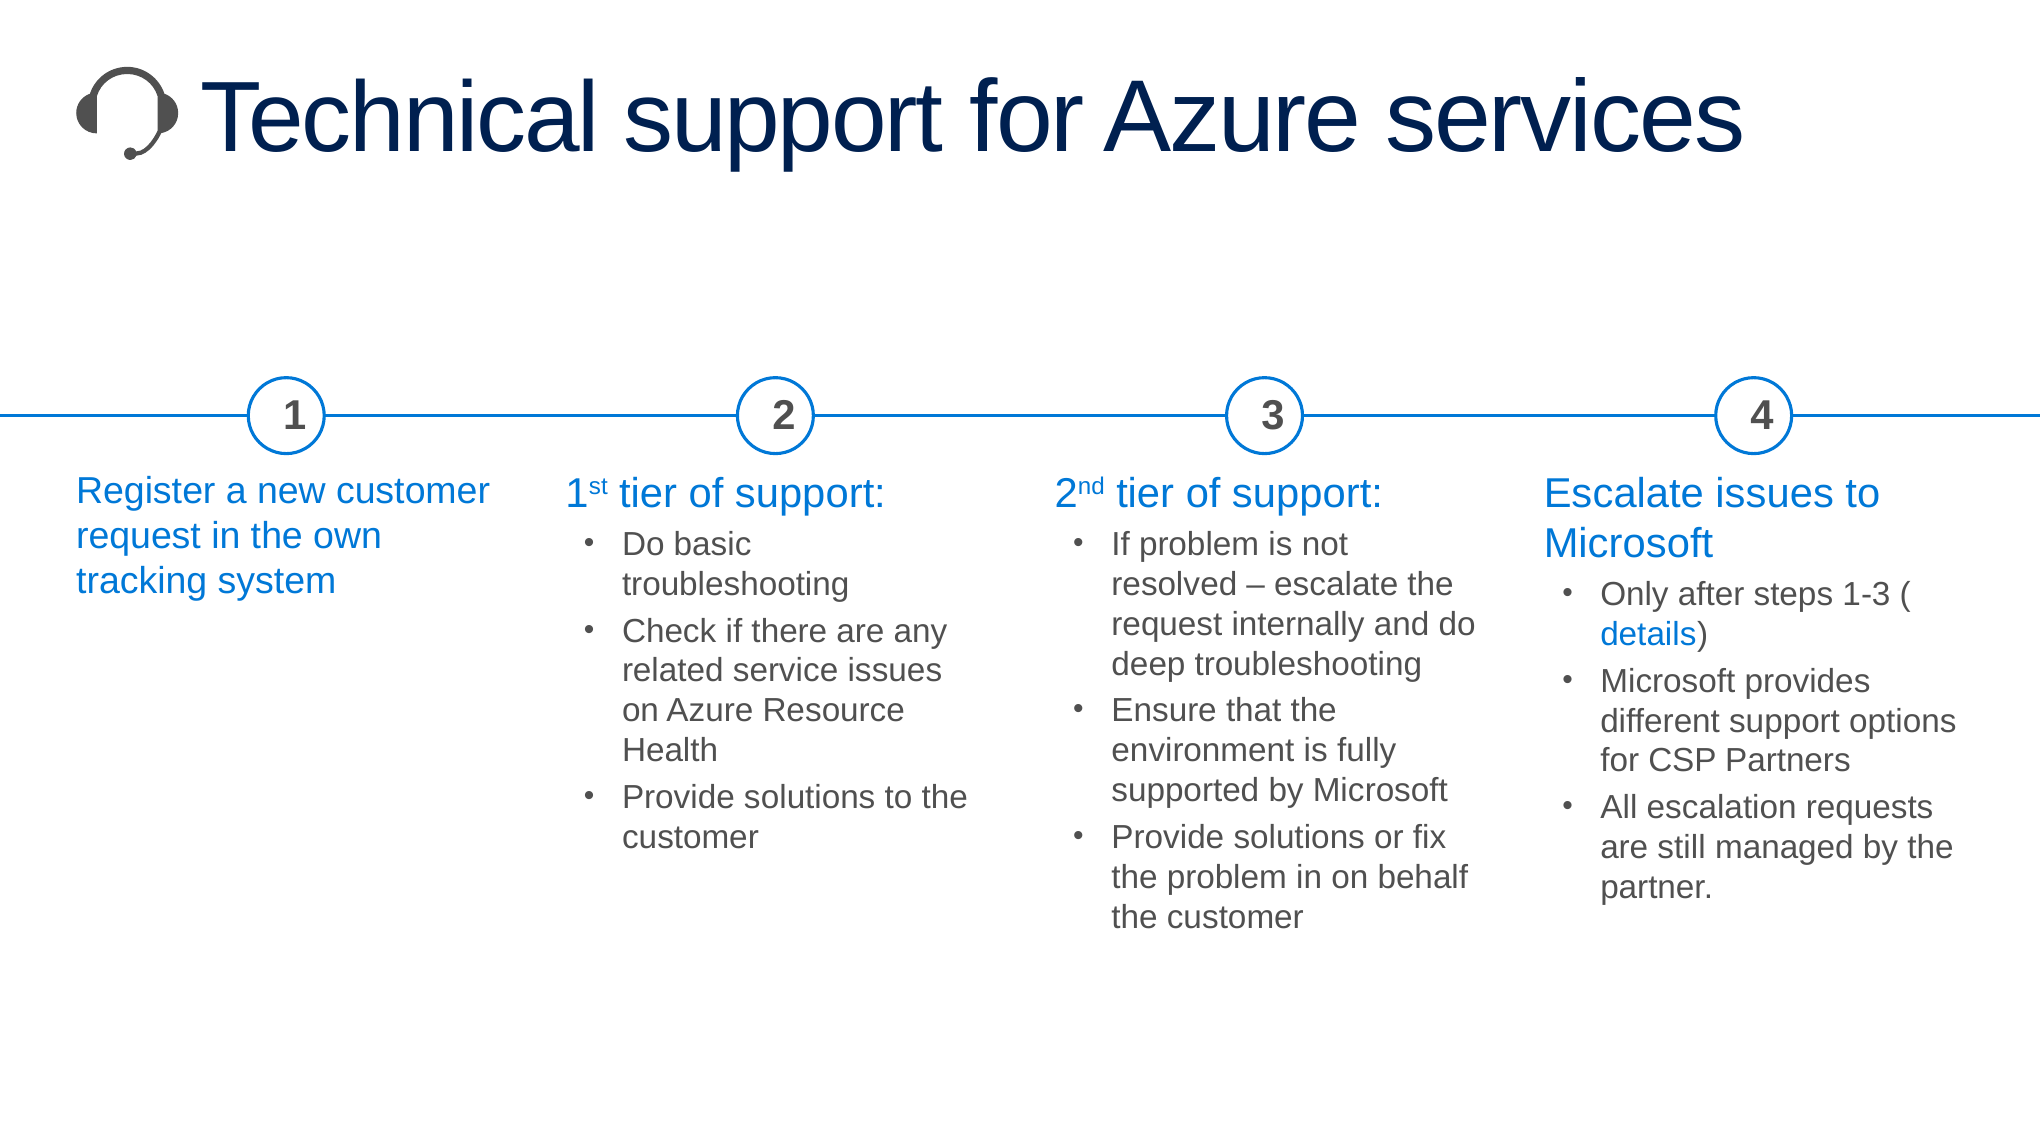

# Technical support for Azure services

1
2
3
4
Register a new customer request in the own tracking system
1st tier of support:
Do basic troubleshooting
Check if there are any related service issues on Azure Resource Health
Provide solutions to the customer
2nd tier of support:
If problem is not resolved – escalate the request internally and do deep troubleshooting
Ensure that the environment is fully supported by Microsoft
Provide solutions or fix the problem in on behalf the customer
Escalate issues to Microsoft
Only after steps 1-3 (details)
Microsoft provides different support options for CSP Partners
All escalation requests are still managed by the partner.